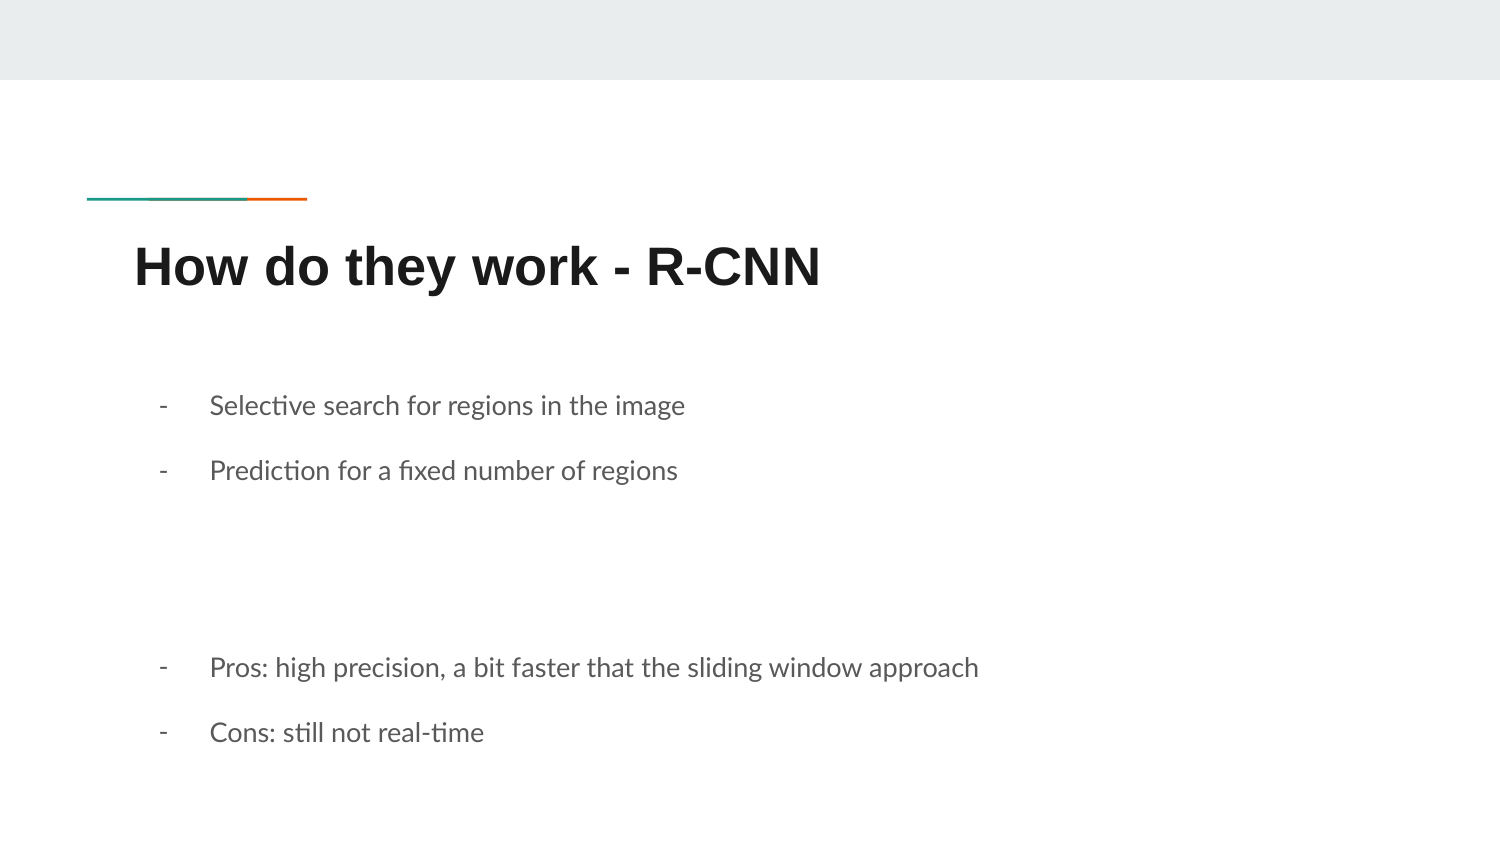

# How do they work - R-CNN
Selective search for regions in the image
Prediction for a fixed number of regions

Pros: high precision, a bit faster that the sliding window approach
Cons: still not real-time